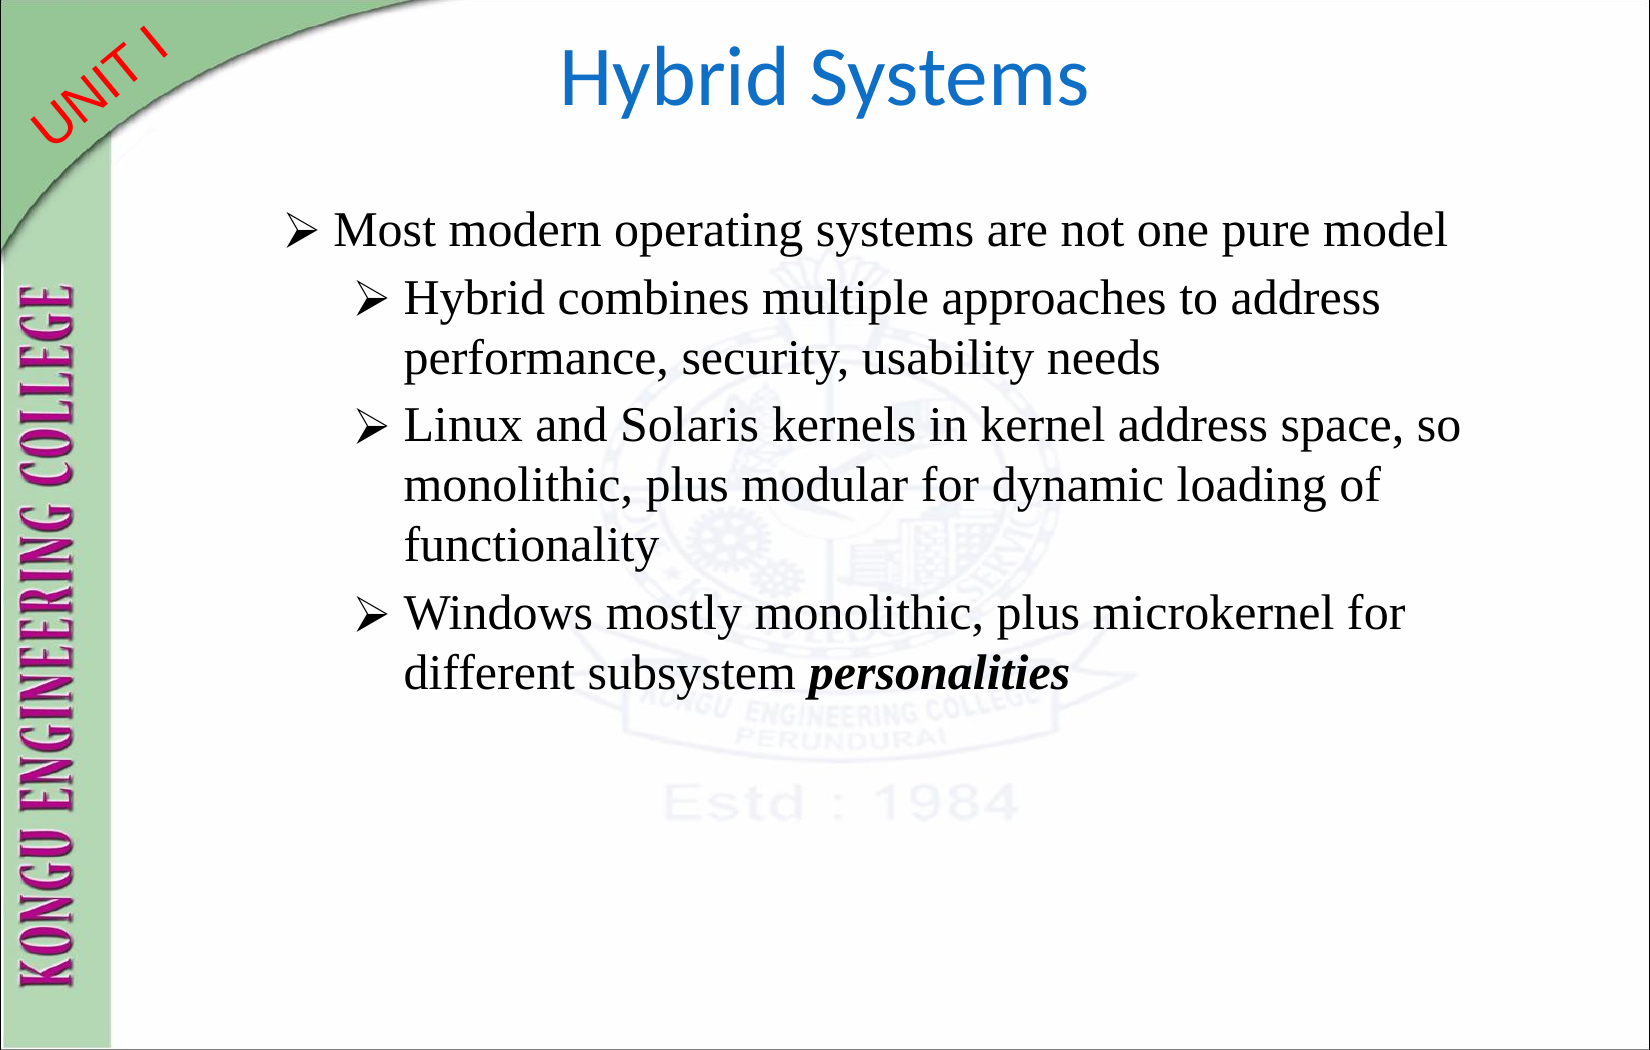

# Hybrid Systems
Most modern operating systems are not one pure model
Hybrid combines multiple approaches to address performance, security, usability needs
Linux and Solaris kernels in kernel address space, so monolithic, plus modular for dynamic loading of functionality
Windows mostly monolithic, plus microkernel for different subsystem personalities